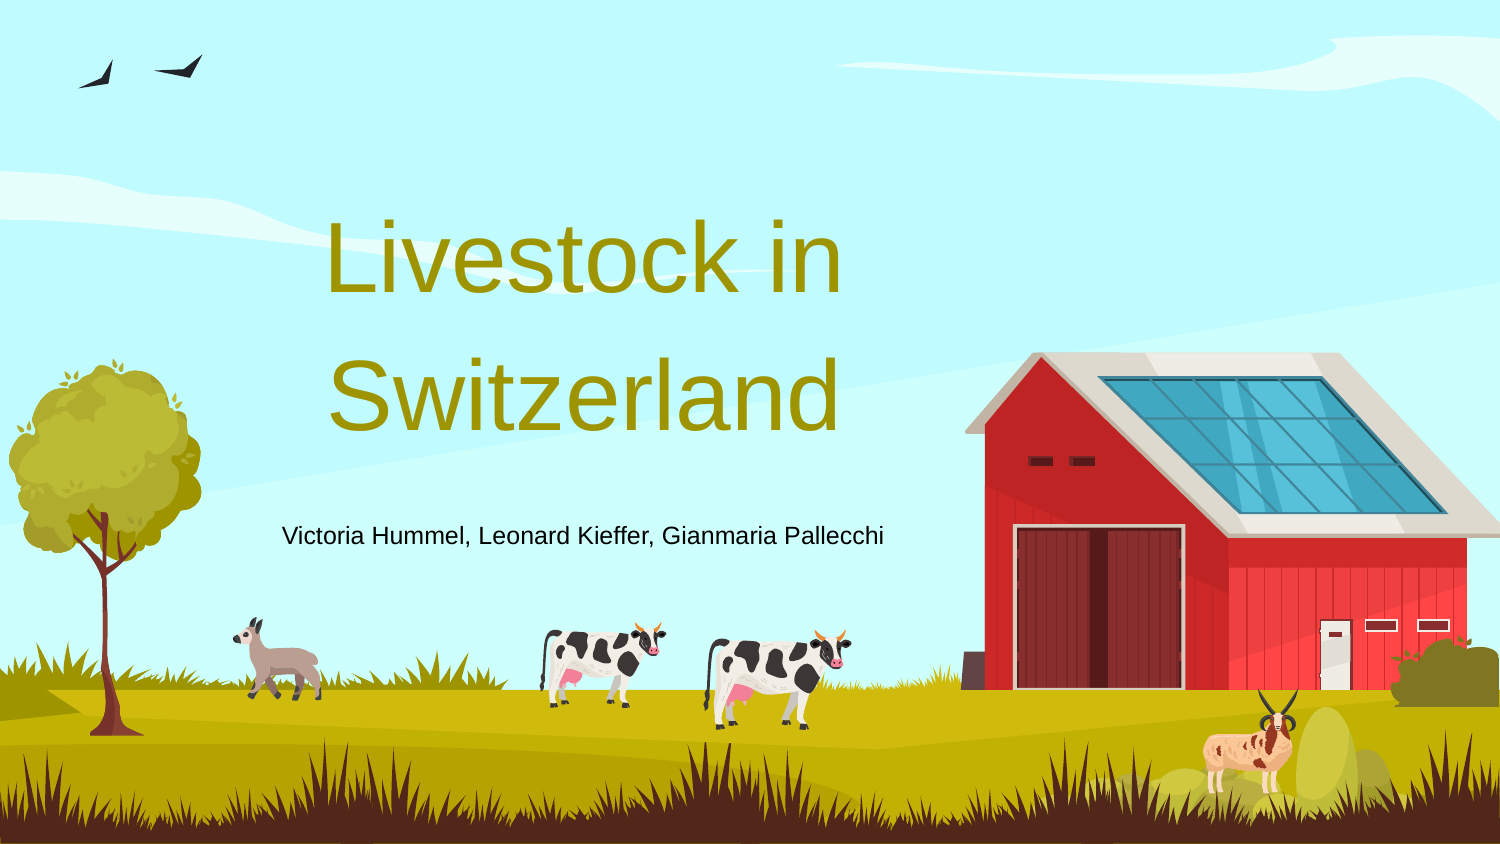

# Livestock in Switzerland

Victoria Hummel, Leonard Kieffer, Gianmaria Pallecchi